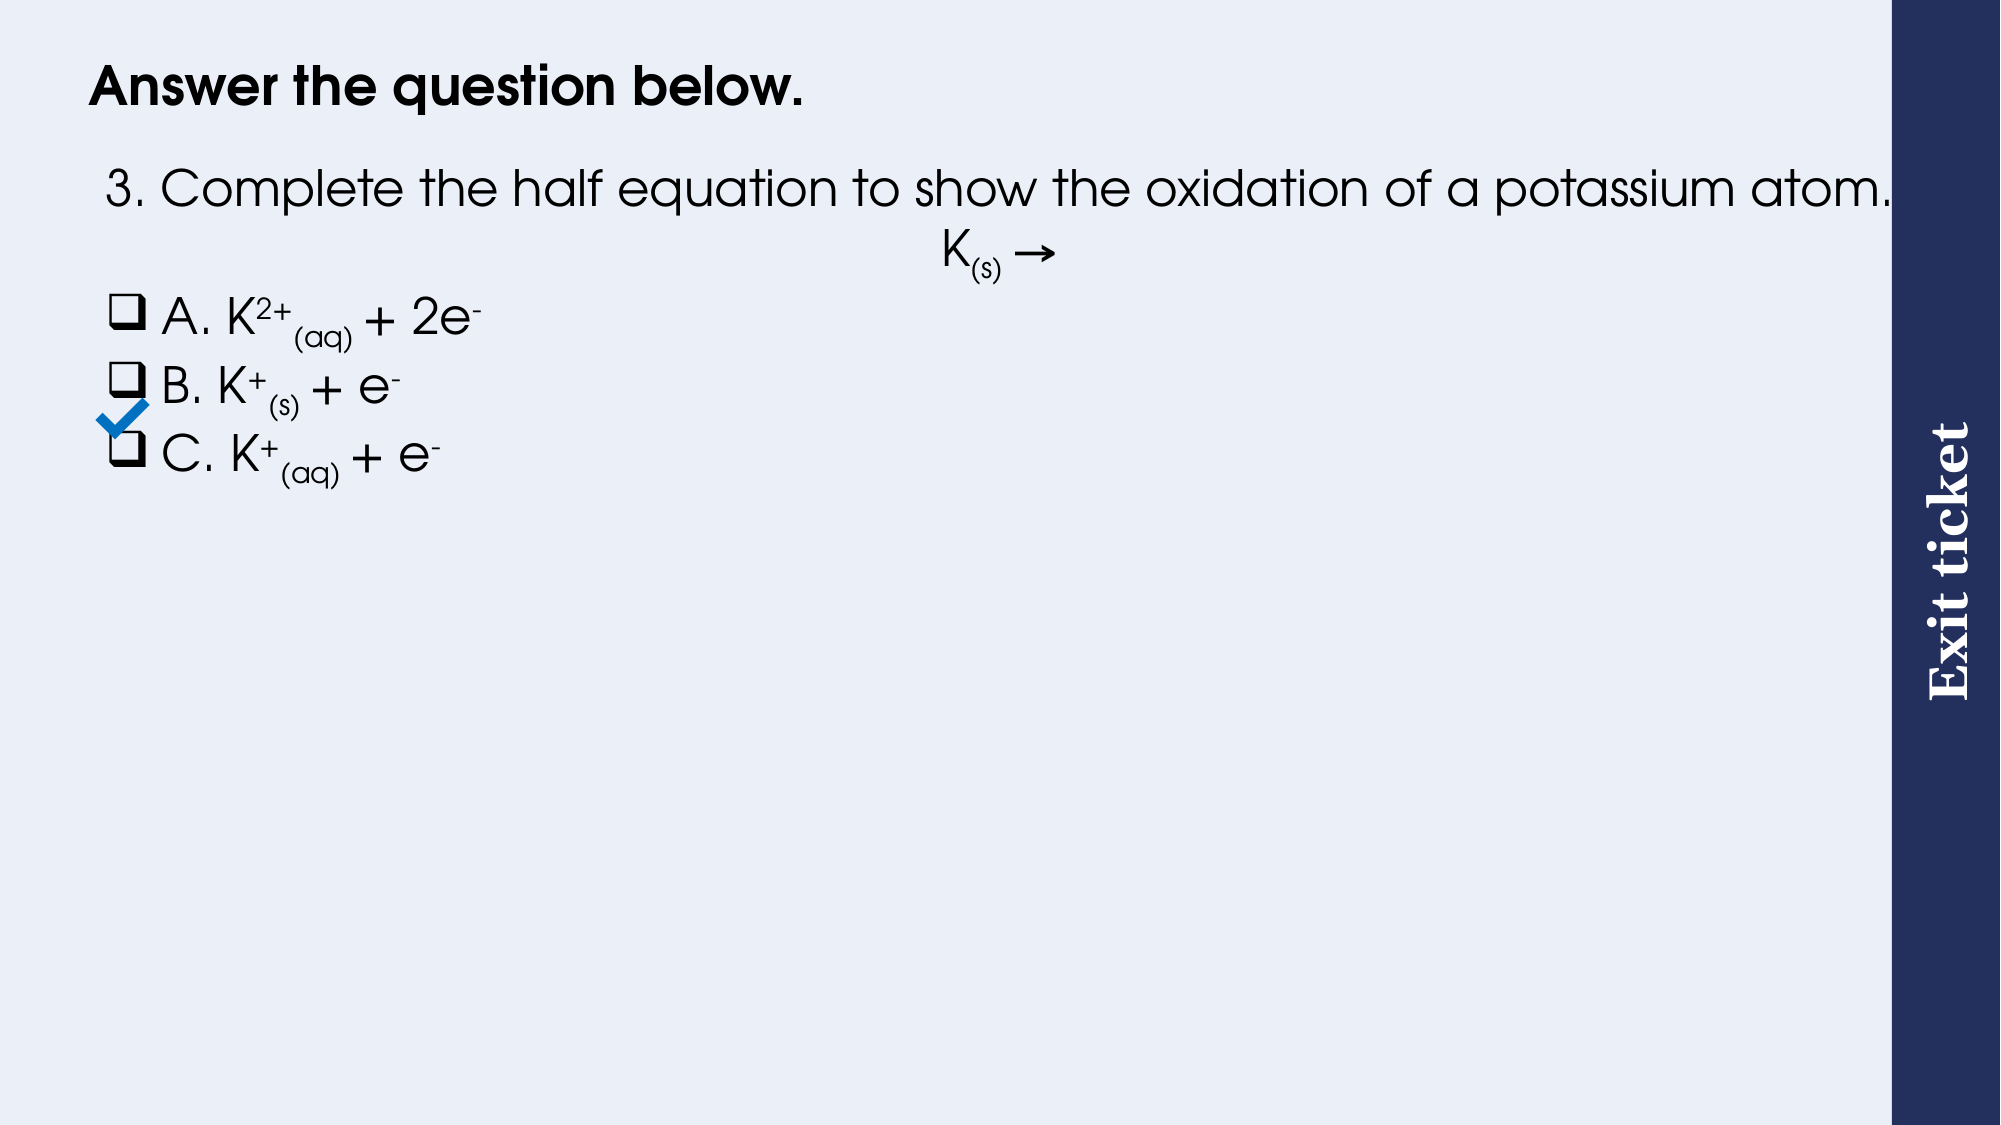

# Answer the question below.
3. Complete the half equation to show the oxidation of a potassium atom.
K(s) →
A. K2+(aq) + 2e-
B. K+(s) + e-
C. K+(aq) + e-
✓